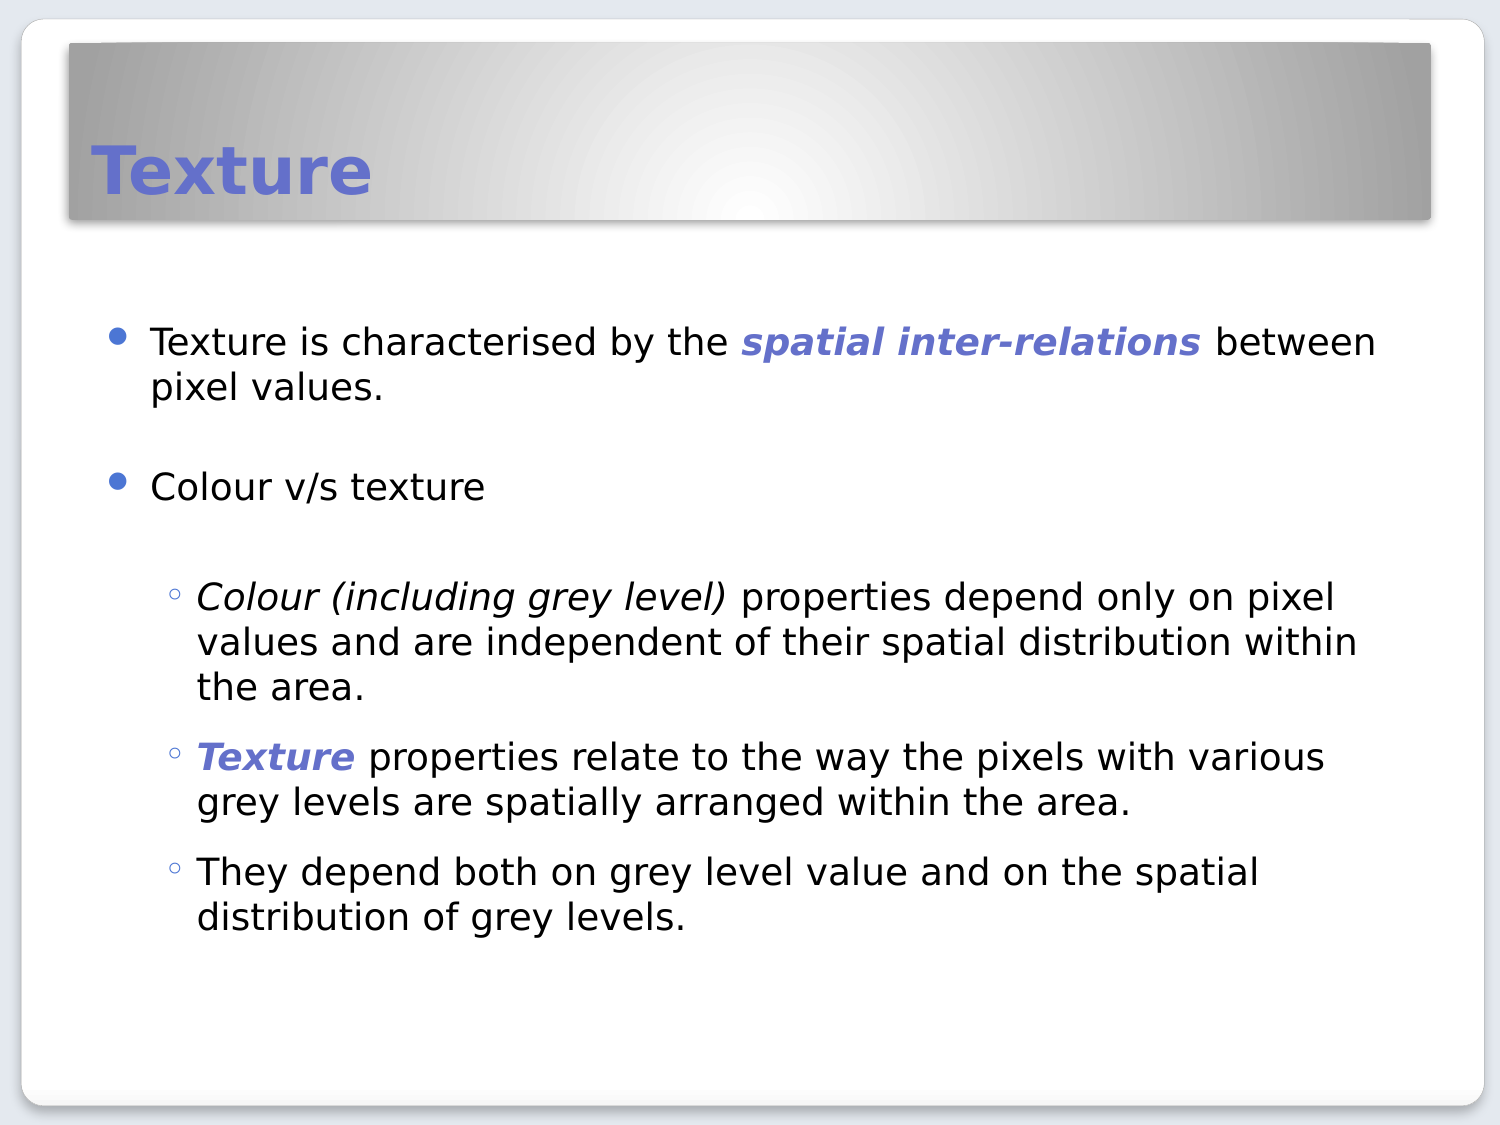

# Texture
Texture is characterised by the spatial inter-relations between pixel values.

Colour v/s texture

Colour (including grey level) properties depend only on pixel values and are independent of their spatial distribution within the area.
Texture properties relate to the way the pixels with various grey levels are spatially arranged within the area.
They depend both on grey level value and on the spatial distribution of grey levels.